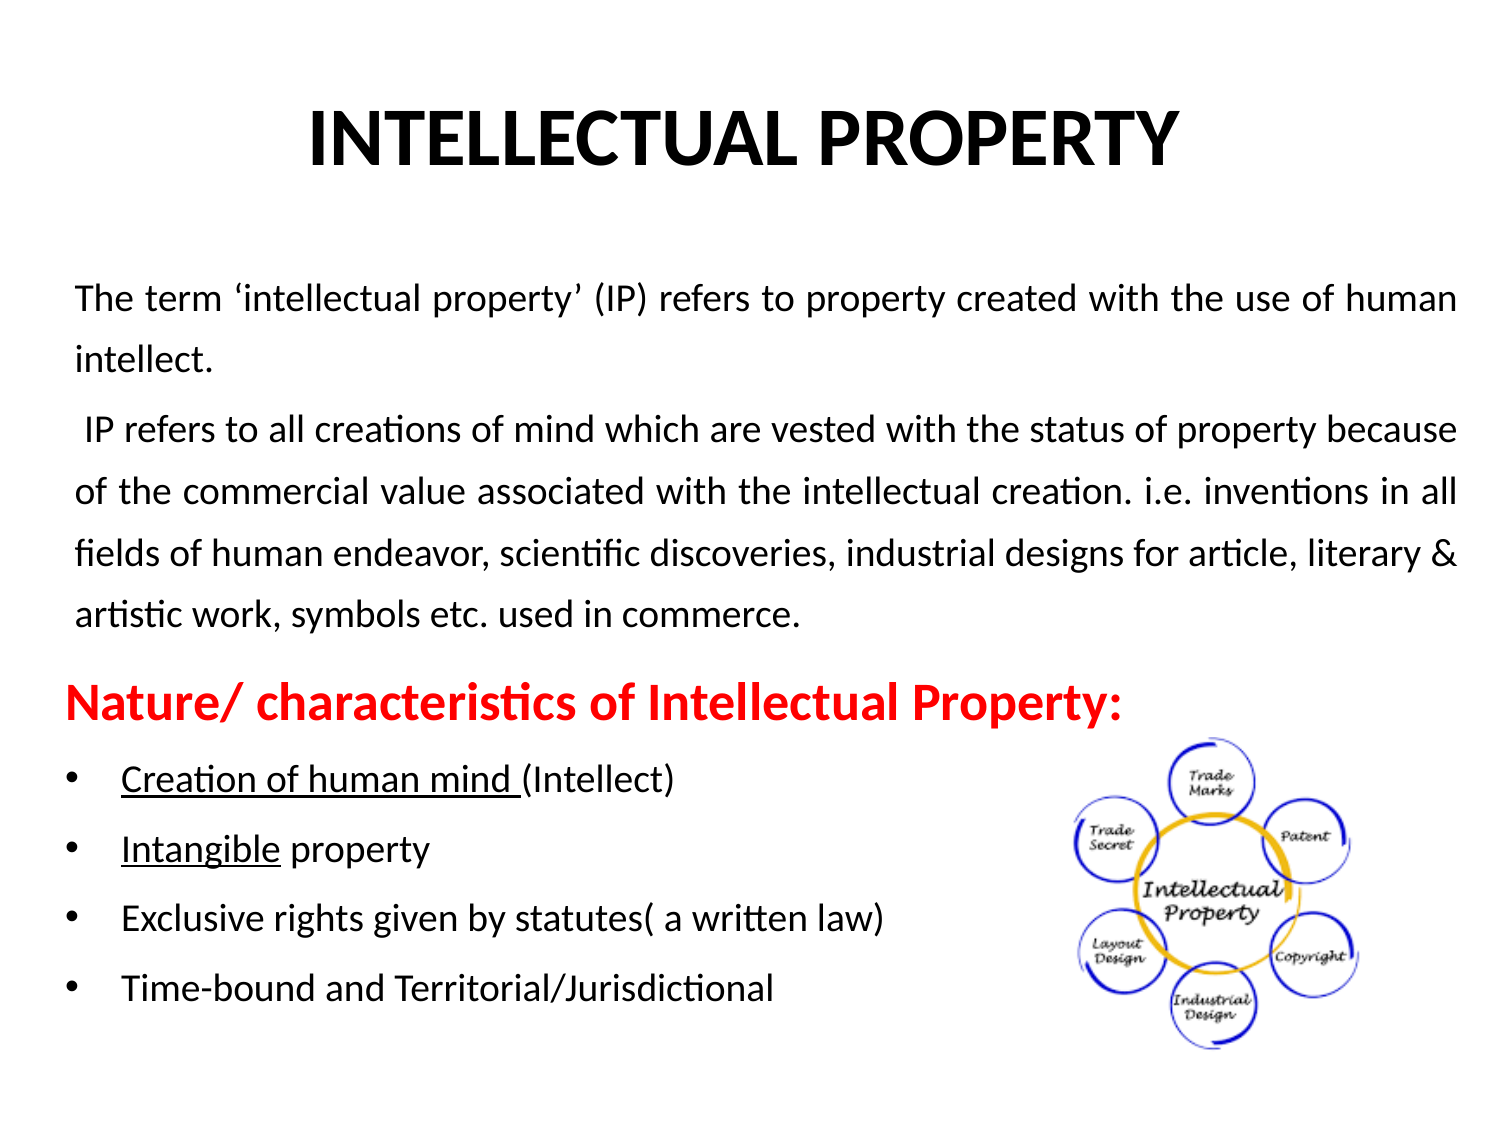

# INTELLECTUAL PROPERTY
The term ‘intellectual property’ (IP) refers to property created with the use of human intellect.
 IP refers to all creations of mind which are vested with the status of property because of the commercial value associated with the intellectual creation. i.e. inventions in all fields of human endeavor, scientific discoveries, industrial designs for article, literary & artistic work, symbols etc. used in commerce.
Nature/ characteristics of Intellectual Property:
Creation of human mind (Intellect)
Intangible property
Exclusive rights given by statutes( a written law)
Time-bound and Territorial/Jurisdictional